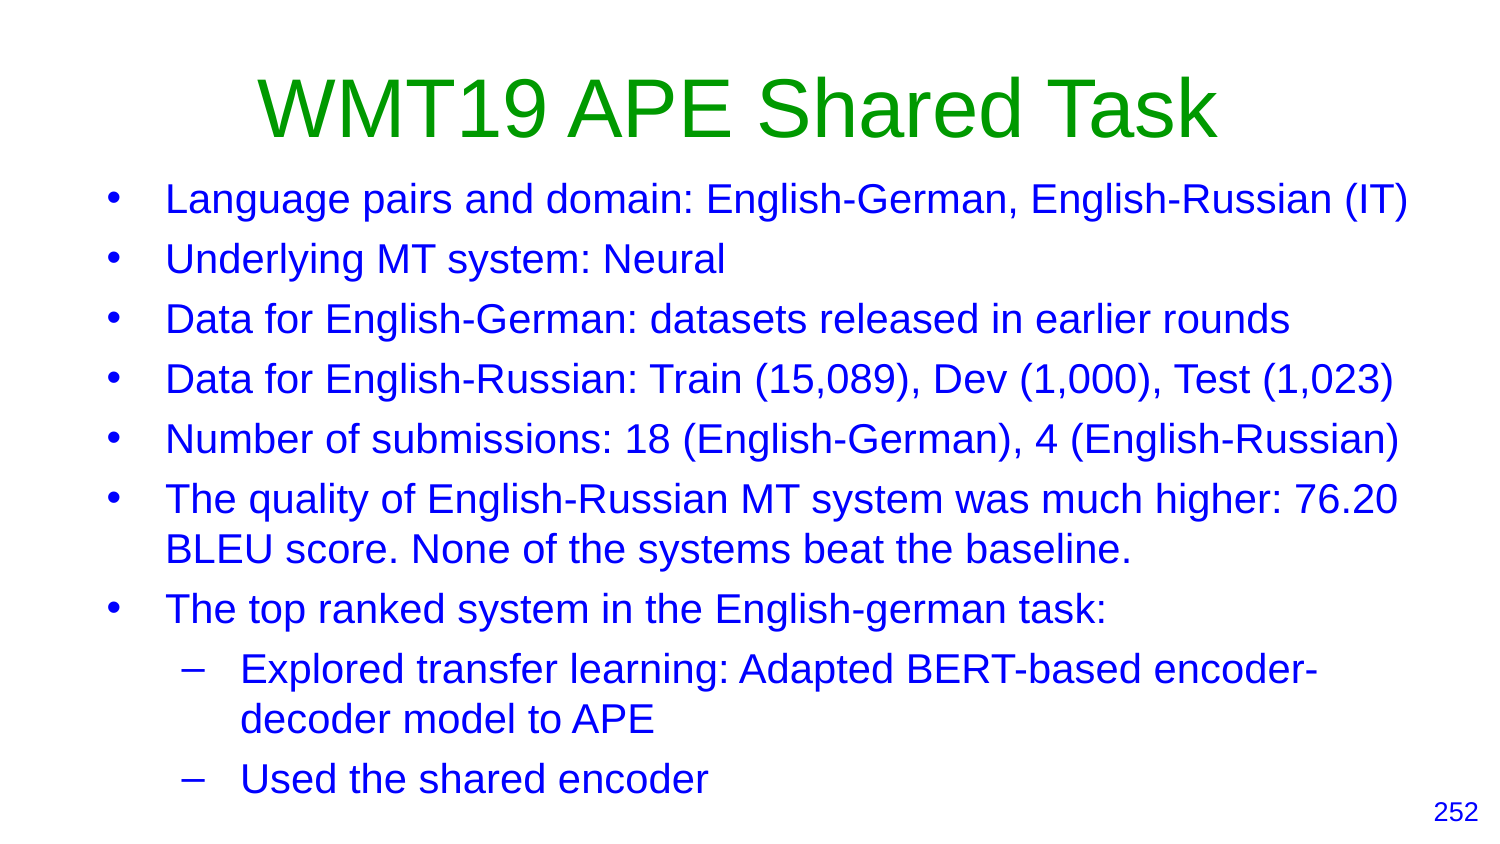

# WMT19 APE Shared Task
Language pairs and domain: English-German, English-Russian (IT)
Underlying MT system: Neural
Data for English-German: datasets released in earlier rounds
Data for English-Russian: Train (15,089), Dev (1,000), Test (1,023)
Number of submissions: 18 (English-German), 4 (English-Russian)
The quality of English-Russian MT system was much higher: 76.20 BLEU score. None of the systems beat the baseline.
The top ranked system in the English-german task:
Explored transfer learning: Adapted BERT-based encoder-decoder model to APE
Used the shared encoder
252